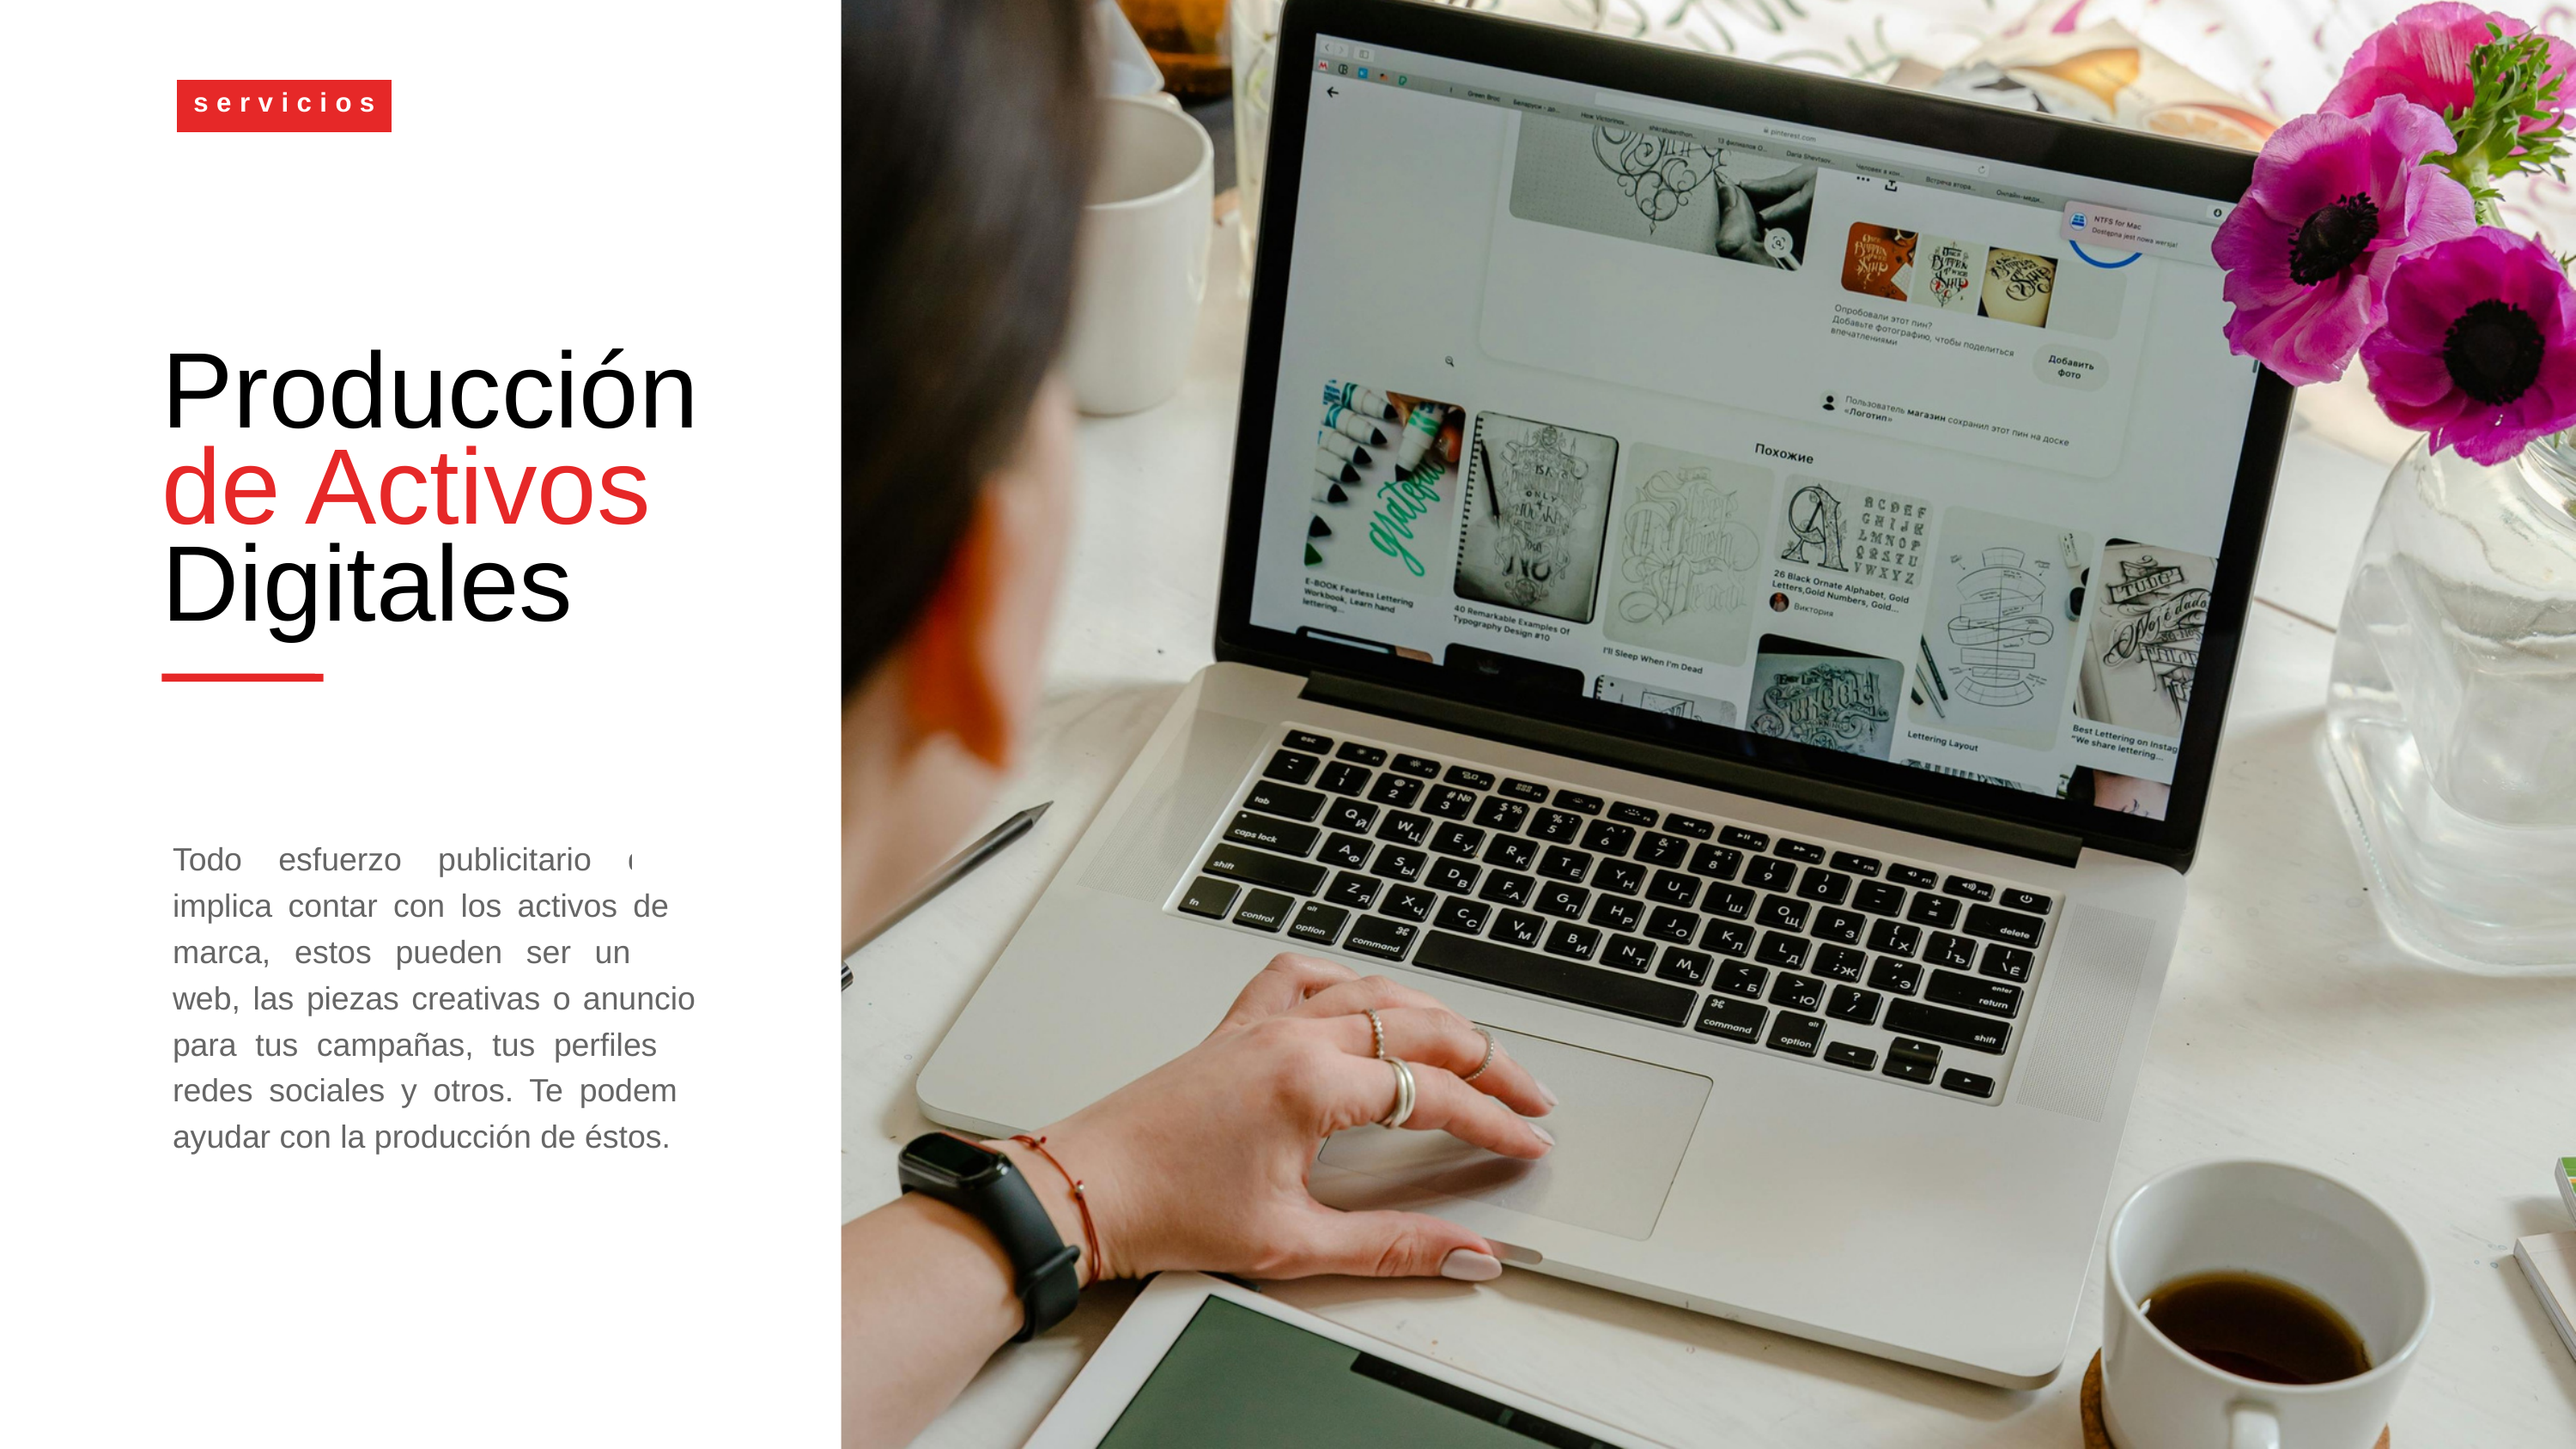

servicios
Producción
de Activos Digitales

Todo esfuerzo publicitario digital implica contar con los activos de tu marca, estos pueden ser un sitio web, las piezas creativas o anuncios para tus campañas, tus perfiles en redes sociales y otros. Te podemos ayudar con la producción de éstos.

PAg / ‹Nº›